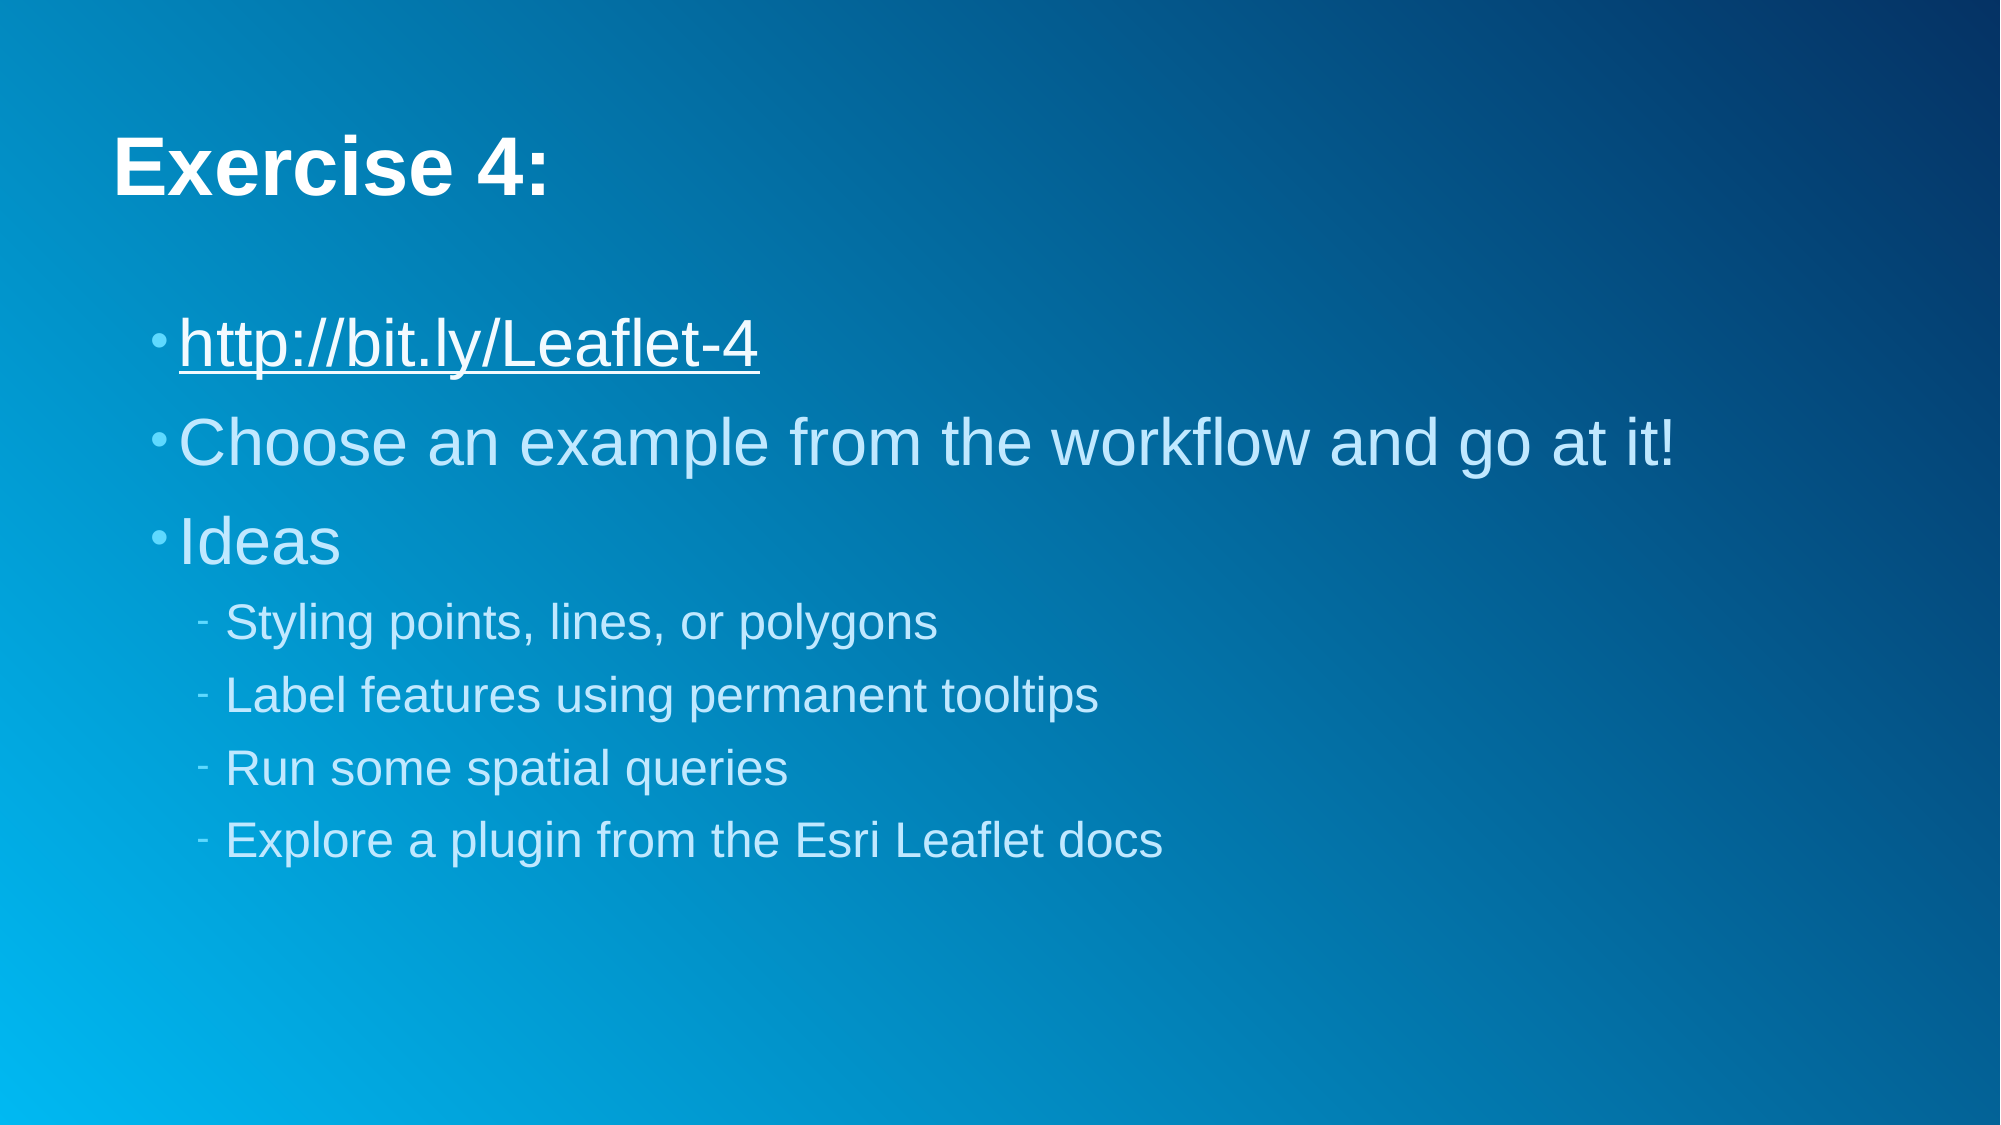

# Exercise 4:
http://bit.ly/Leaflet-4
Choose an example from the workflow and go at it!
Ideas
Styling points, lines, or polygons
Label features using permanent tooltips
Run some spatial queries
Explore a plugin from the Esri Leaflet docs